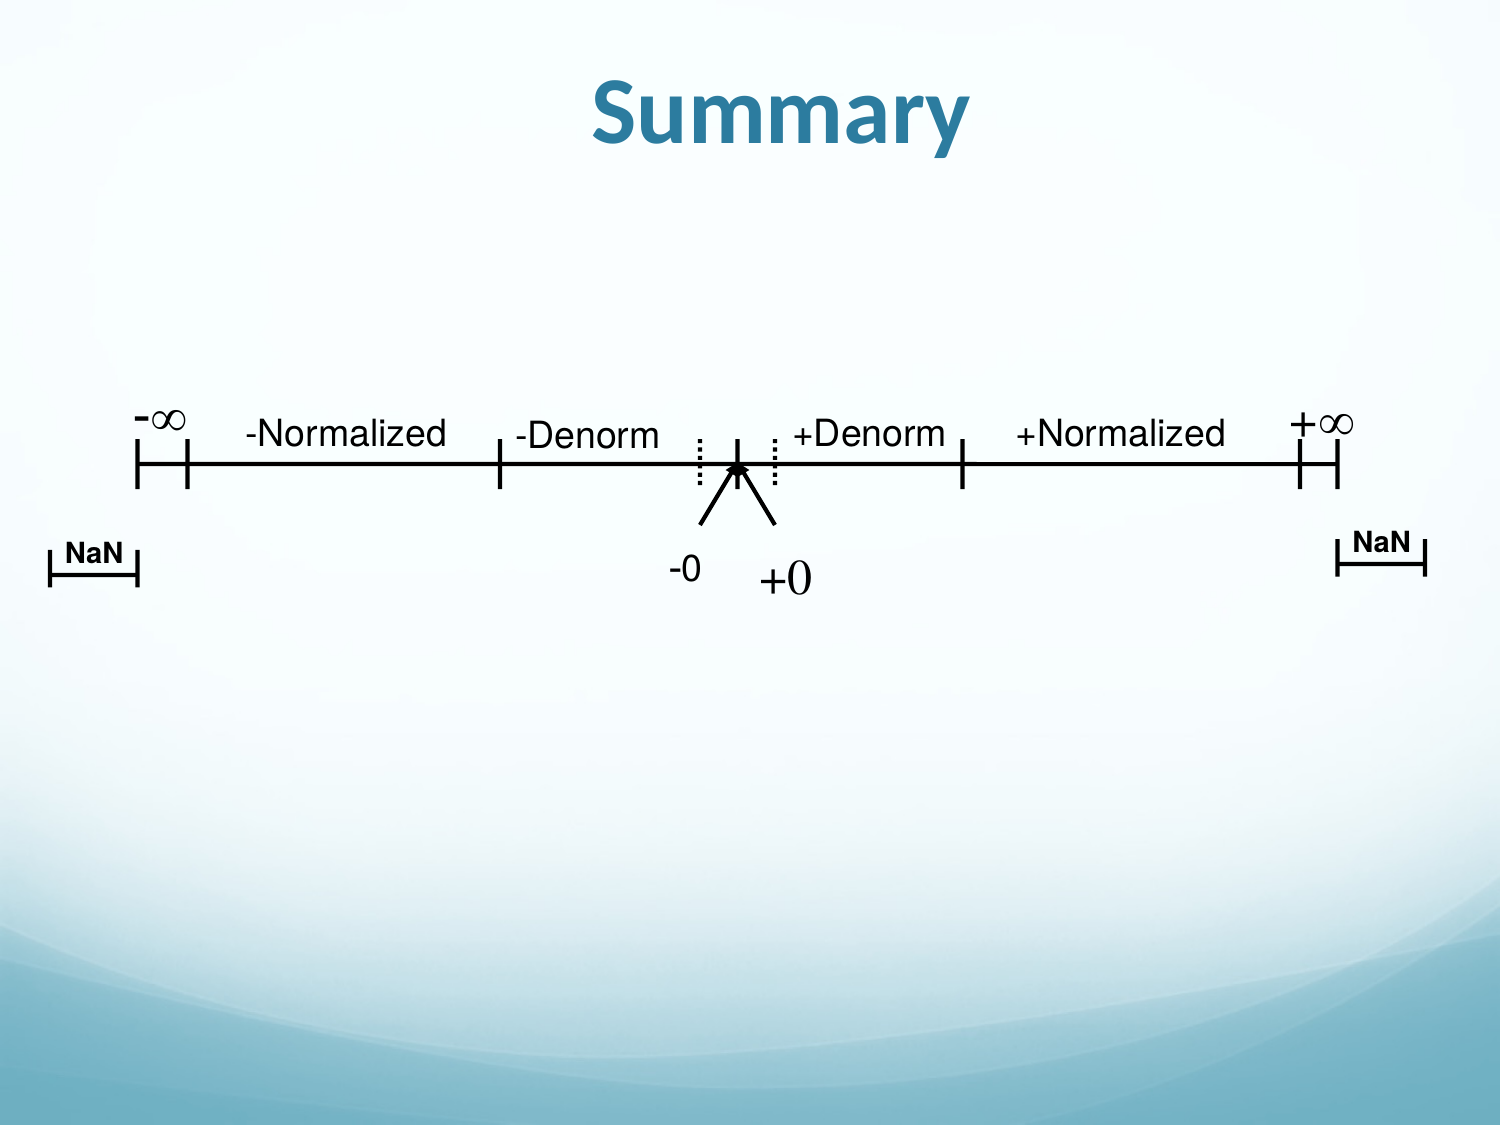

Summary
−∞
+∞
-Normalized
+Denorm
+Normalized
-Denorm

NaN
NaN
−0
+0